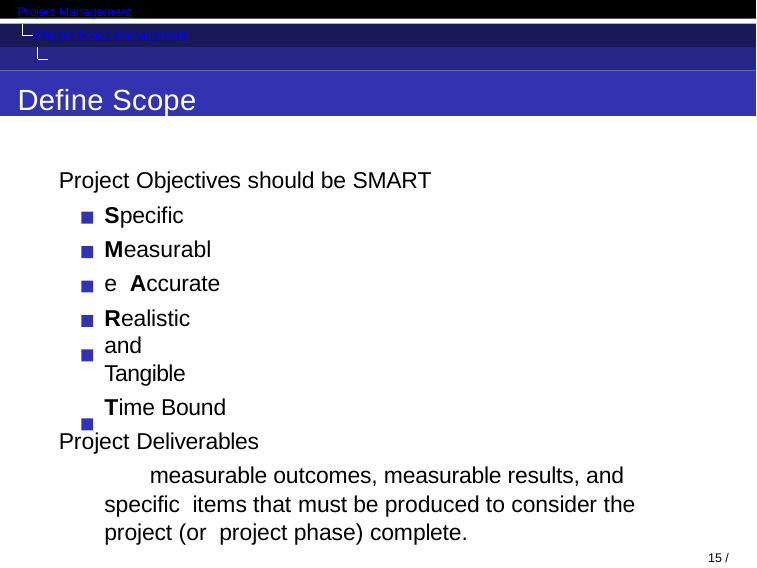

Project Management
Project Scope Management  Introduction

Define Scope
Project Objectives should be SMART
Specific  Measurable  Accurate
Realistic and Tangible
Time Bound  Project Deliverables
measurable outcomes, measurable results, and specific  items that must be produced to consider the project (or  project phase) complete.

15 / 53